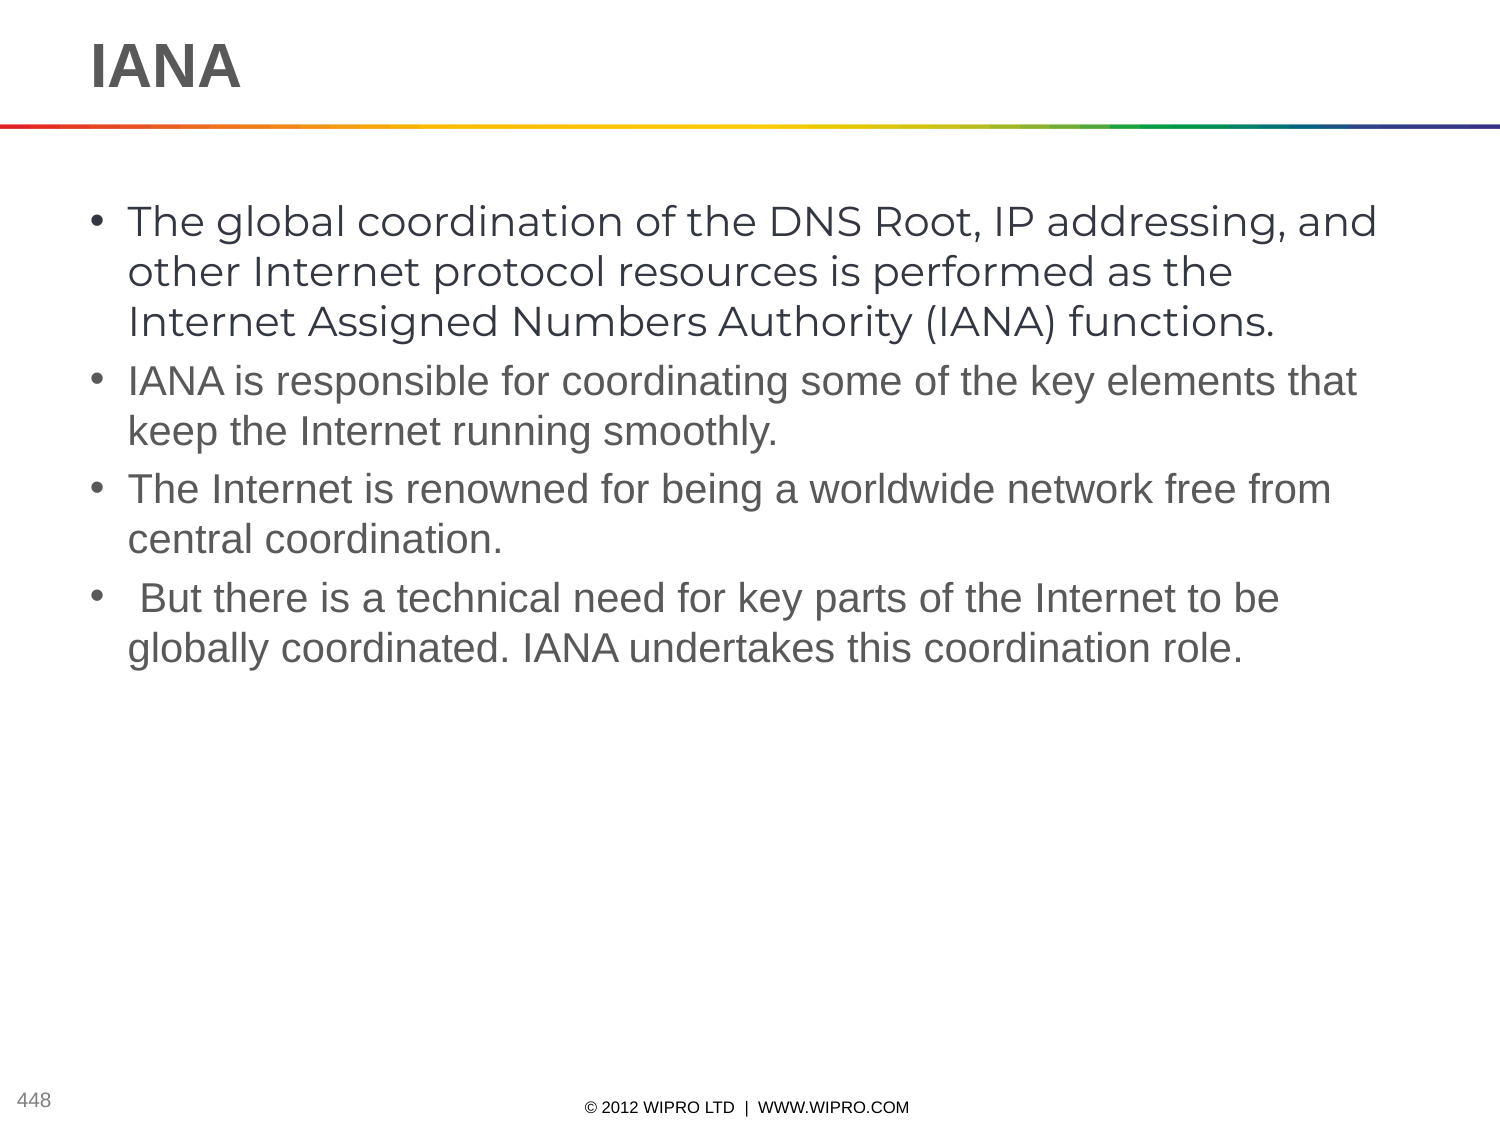

# IANA
The global coordination of the DNS Root, IP addressing, and other Internet protocol resources is performed as the Internet Assigned Numbers Authority (IANA) functions.
IANA is responsible for coordinating some of the key elements that keep the Internet running smoothly.
The Internet is renowned for being a worldwide network free from central coordination.
 But there is a technical need for key parts of the Internet to be globally coordinated. IANA undertakes this coordination role.